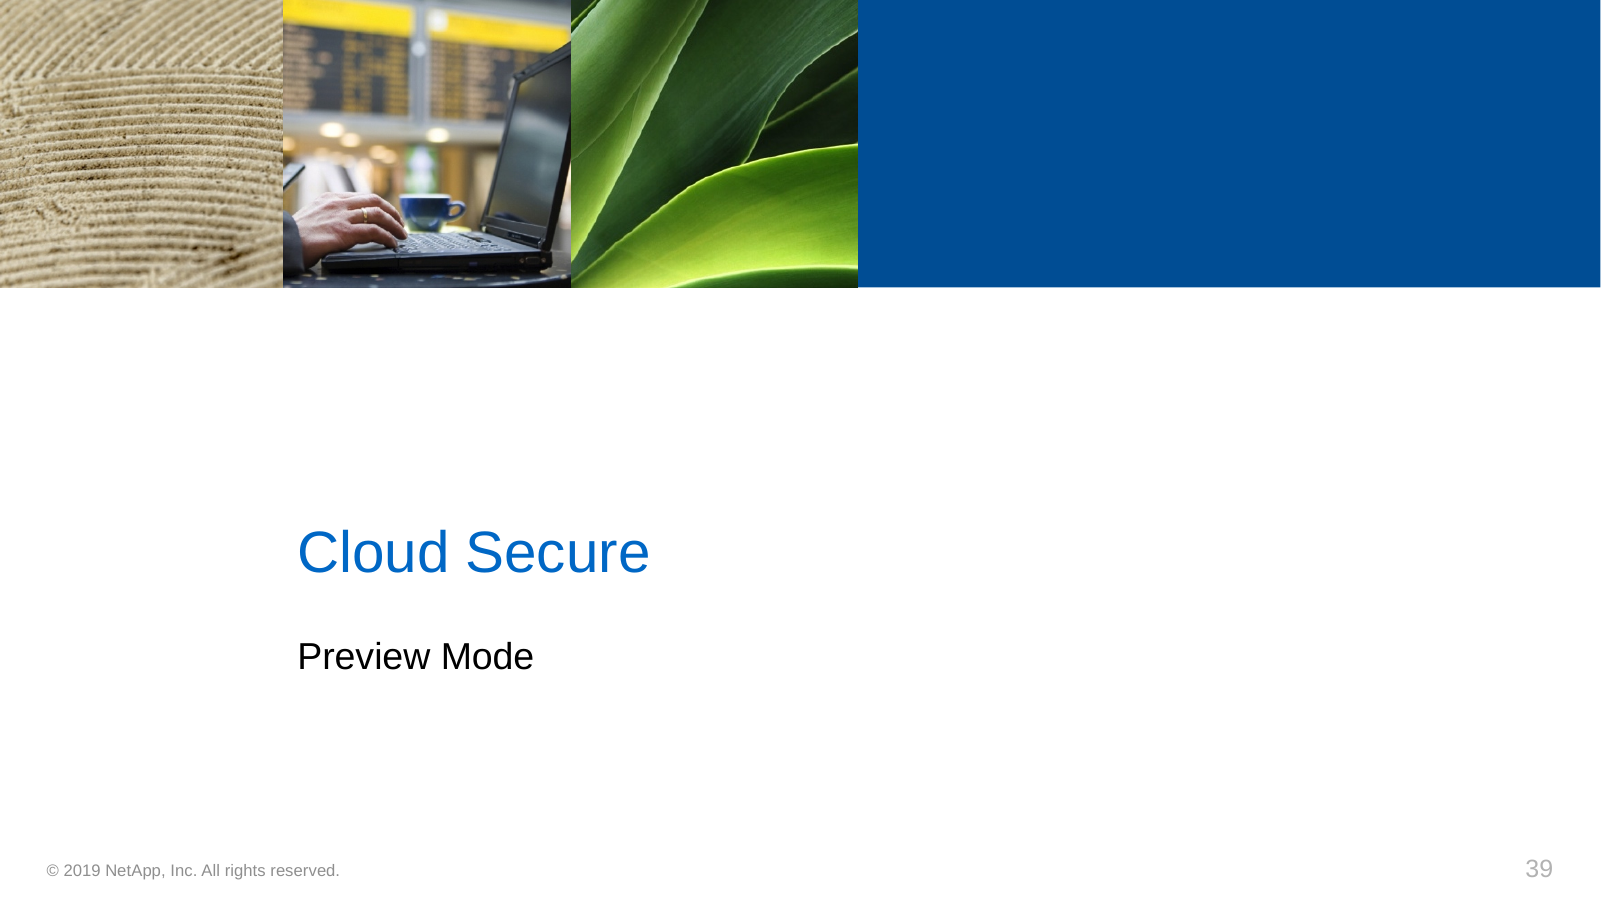

# Cloud Secure
Preview Mode
39
© 2019 NetApp, Inc. All rights reserved.